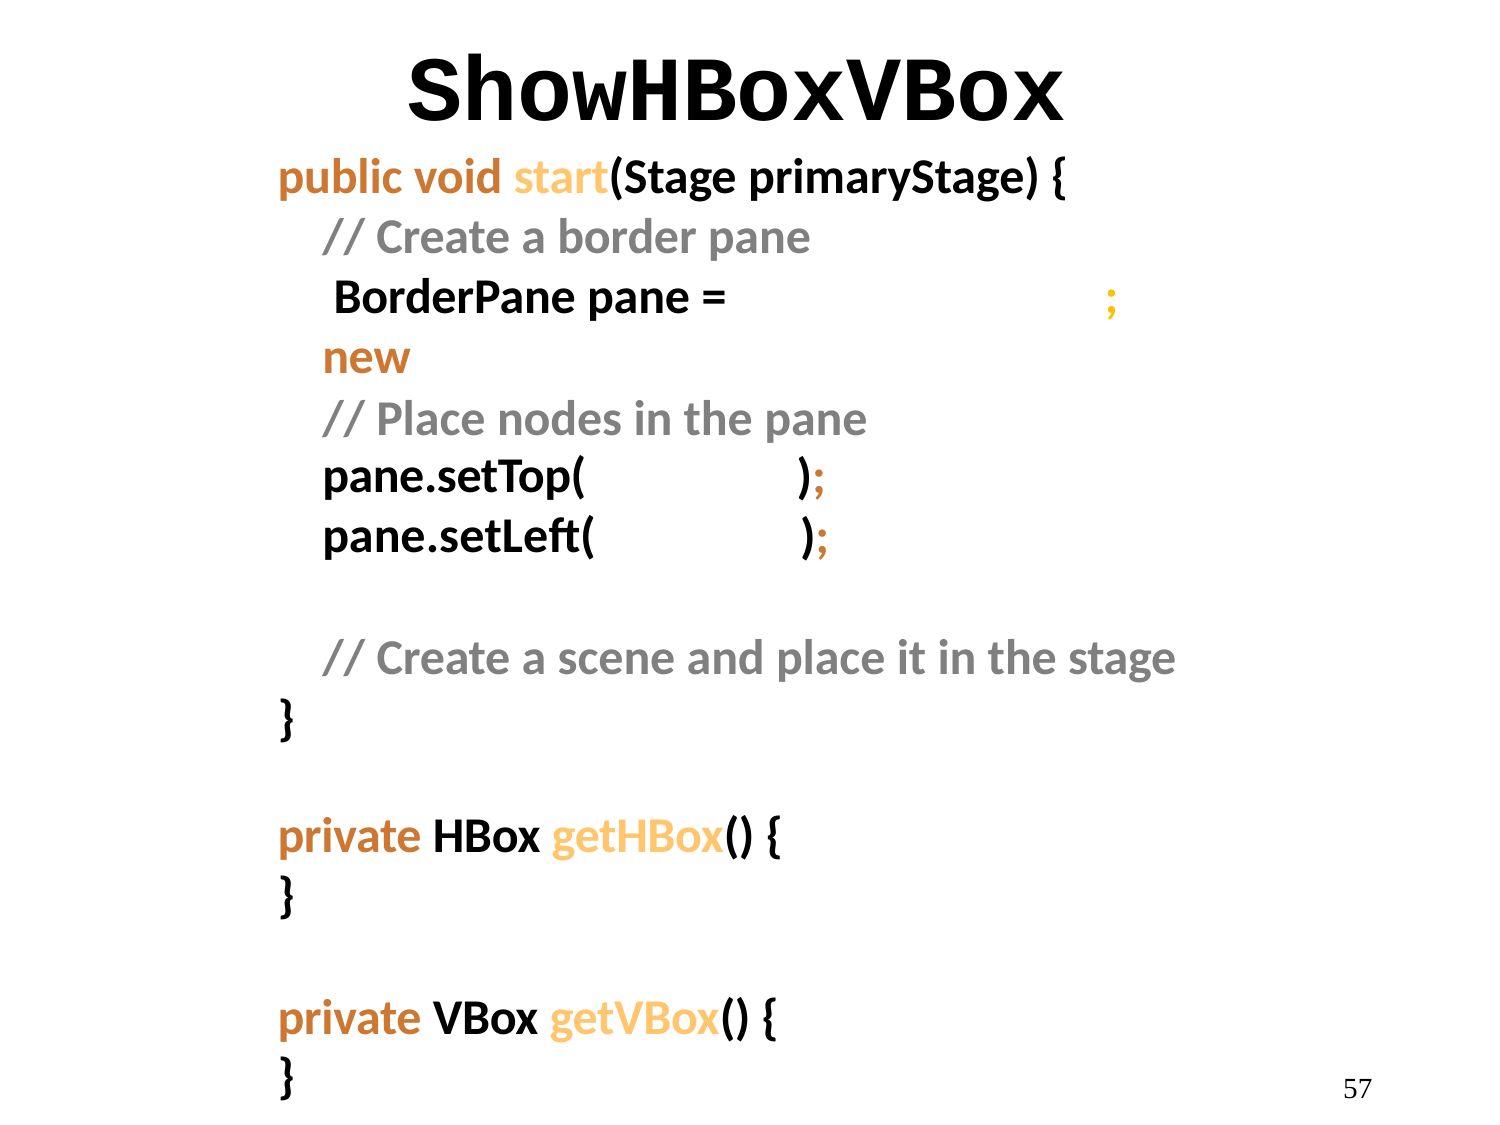

# ShowHBoxVBox
public void start(Stage primaryStage) {
// Create a border pane  BorderPane pane = new
;
// Place nodes in the pane
pane.setTop(  pane.setLeft(
);
);
// Create a scene and place it in the stage
}

private HBox getHBox() {
}
private VBox getVBox() {
}
57